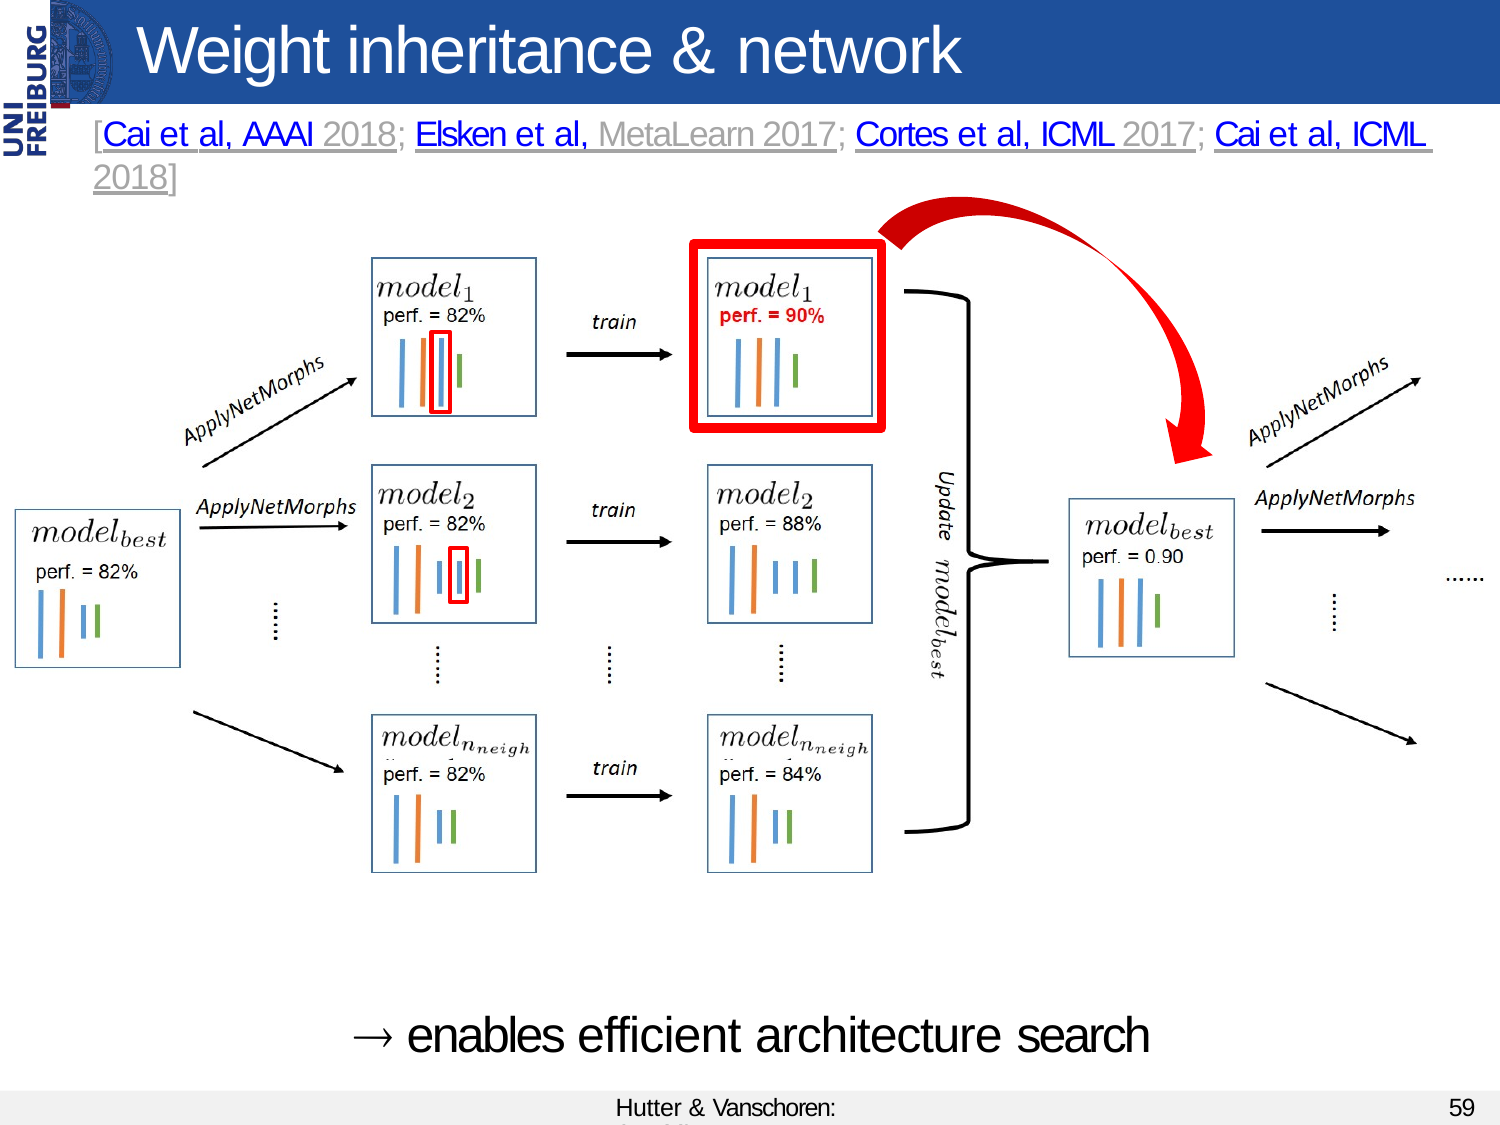

Weight inheritance & network morphisms
[Cai et al, AAAI 2018; Elsken et al, MetaLearn 2017; Cortes et al, ICML 2017; Cai et al, ICML 2018]

→ enables efficient architecture search

Hutter & Vanschoren: AutoML
59